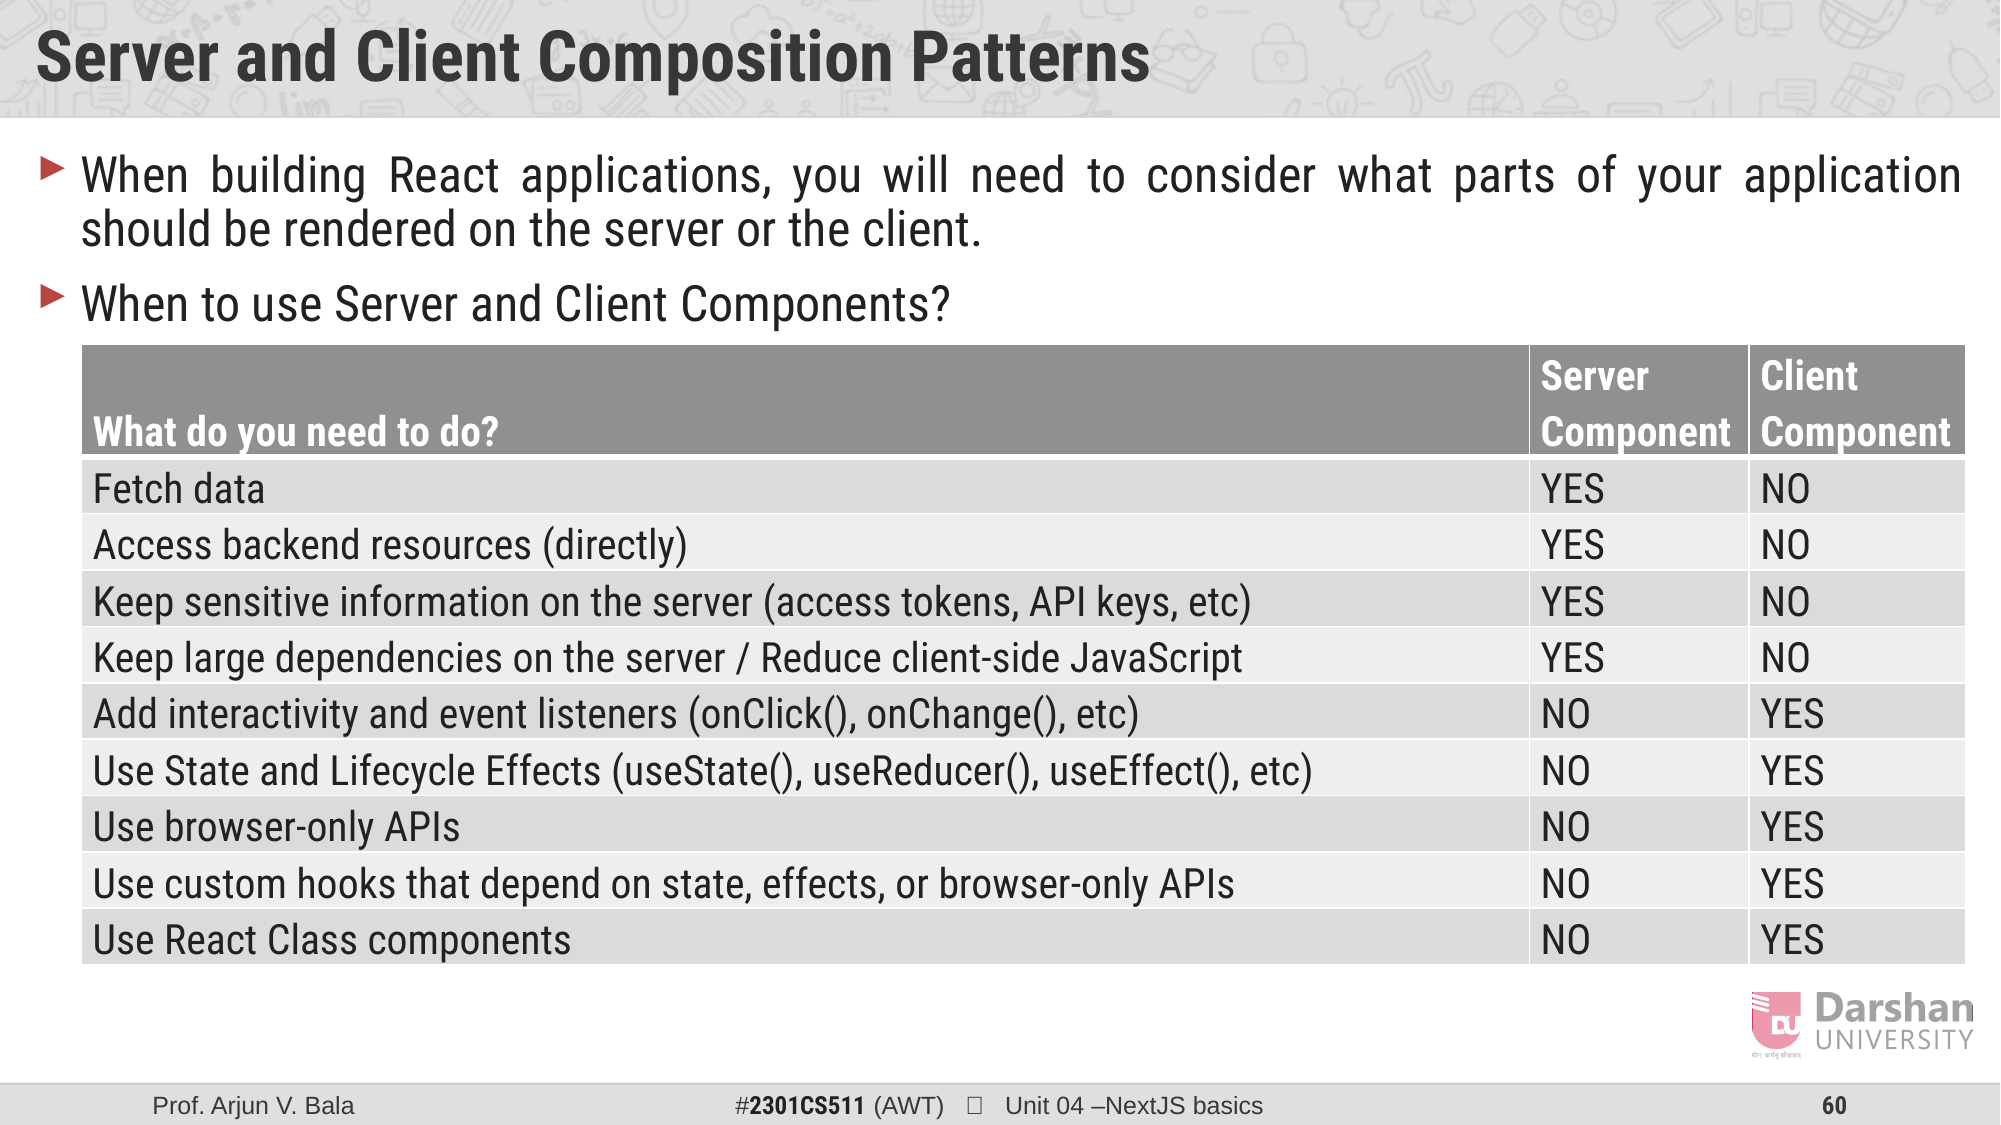

# Server and Client Composition Patterns
When building React applications, you will need to consider what parts of your application should be rendered on the server or the client.
When to use Server and Client Components?
| What do you need to do? | Server Component | Client Component |
| --- | --- | --- |
| Fetch data | YES | NO |
| Access backend resources (directly) | YES | NO |
| Keep sensitive information on the server (access tokens, API keys, etc) | YES | NO |
| Keep large dependencies on the server / Reduce client-side JavaScript | YES | NO |
| Add interactivity and event listeners (onClick(), onChange(), etc) | NO | YES |
| Use State and Lifecycle Effects (useState(), useReducer(), useEffect(), etc) | NO | YES |
| Use browser-only APIs | NO | YES |
| Use custom hooks that depend on state, effects, or browser-only APIs | NO | YES |
| Use React Class components | NO | YES |